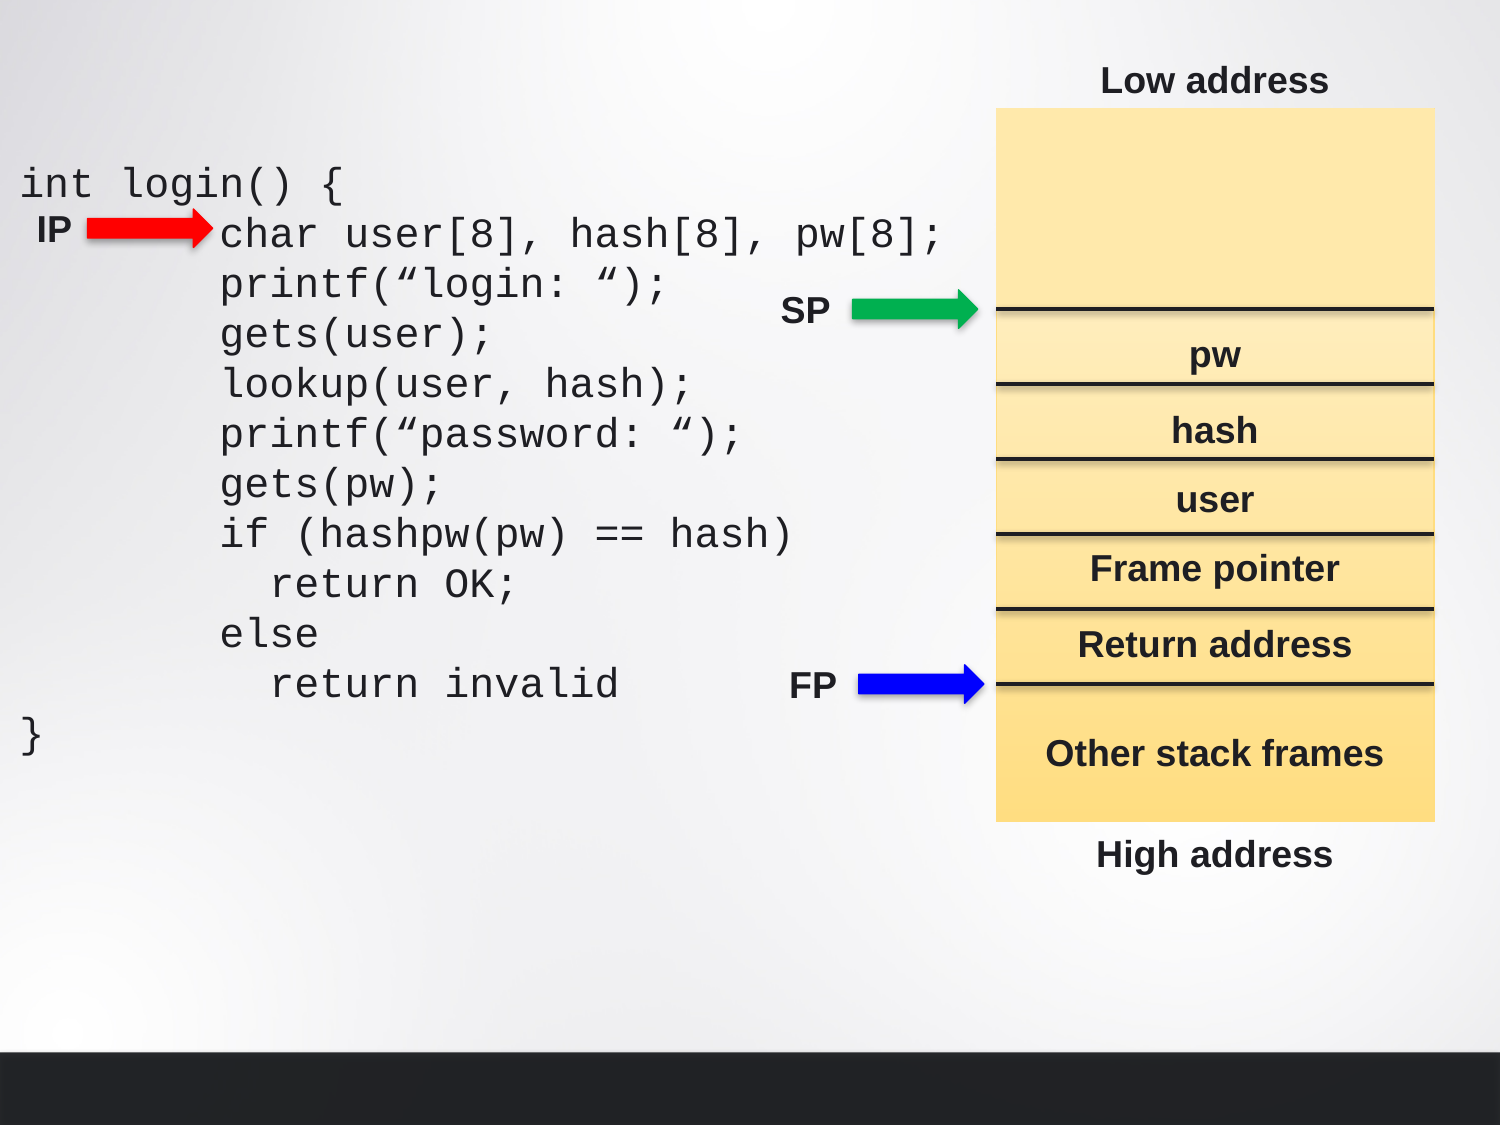

Low address

pw
hash
user
Frame pointer
Return address
Other stack frames
int login() {
	  char user[8], hash[8], pw[8];
	  printf(“login: “);
	  gets(user);
	  lookup(user, hash);
	  printf(“password: “);
	  gets(pw);
	  if (hashpw(pw) == hash)
	    return OK;
	  else
	    return invalid
}
IP

SP

FP

High address